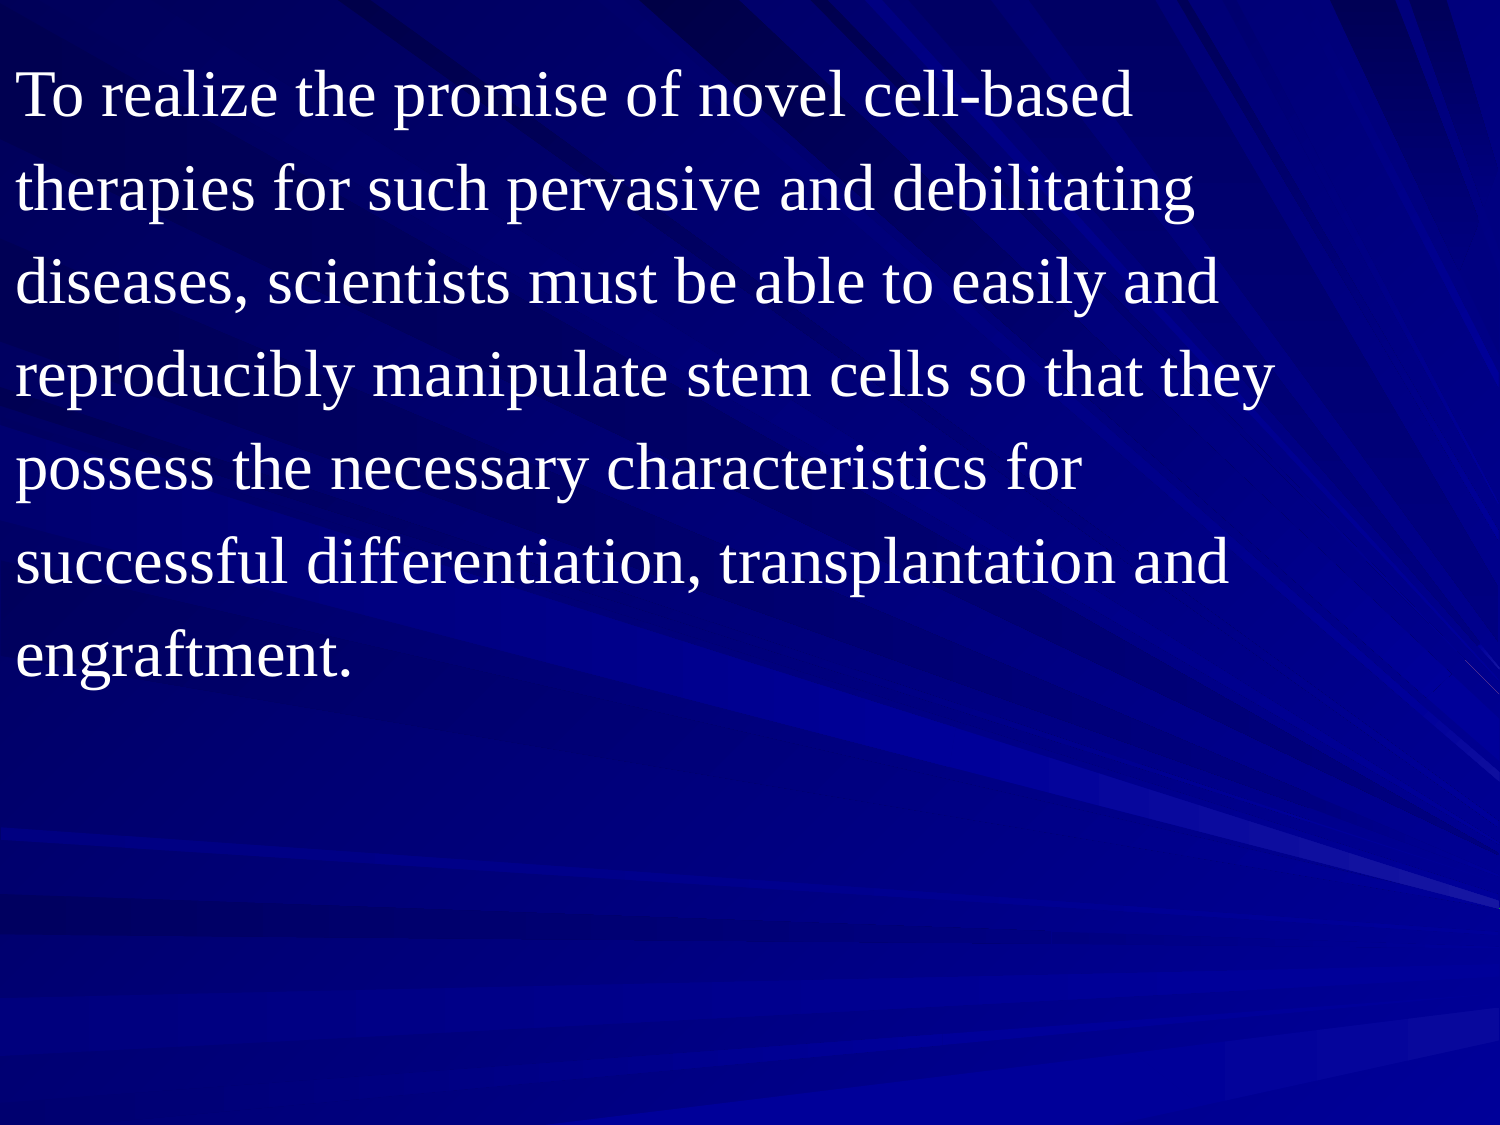

To realize the promise of novel cell-based
therapies for such pervasive and debilitating
diseases, scientists must be able to easily and
reproducibly manipulate stem cells so that they
possess the necessary characteristics for
successful differentiation, transplantation and
engraftment.